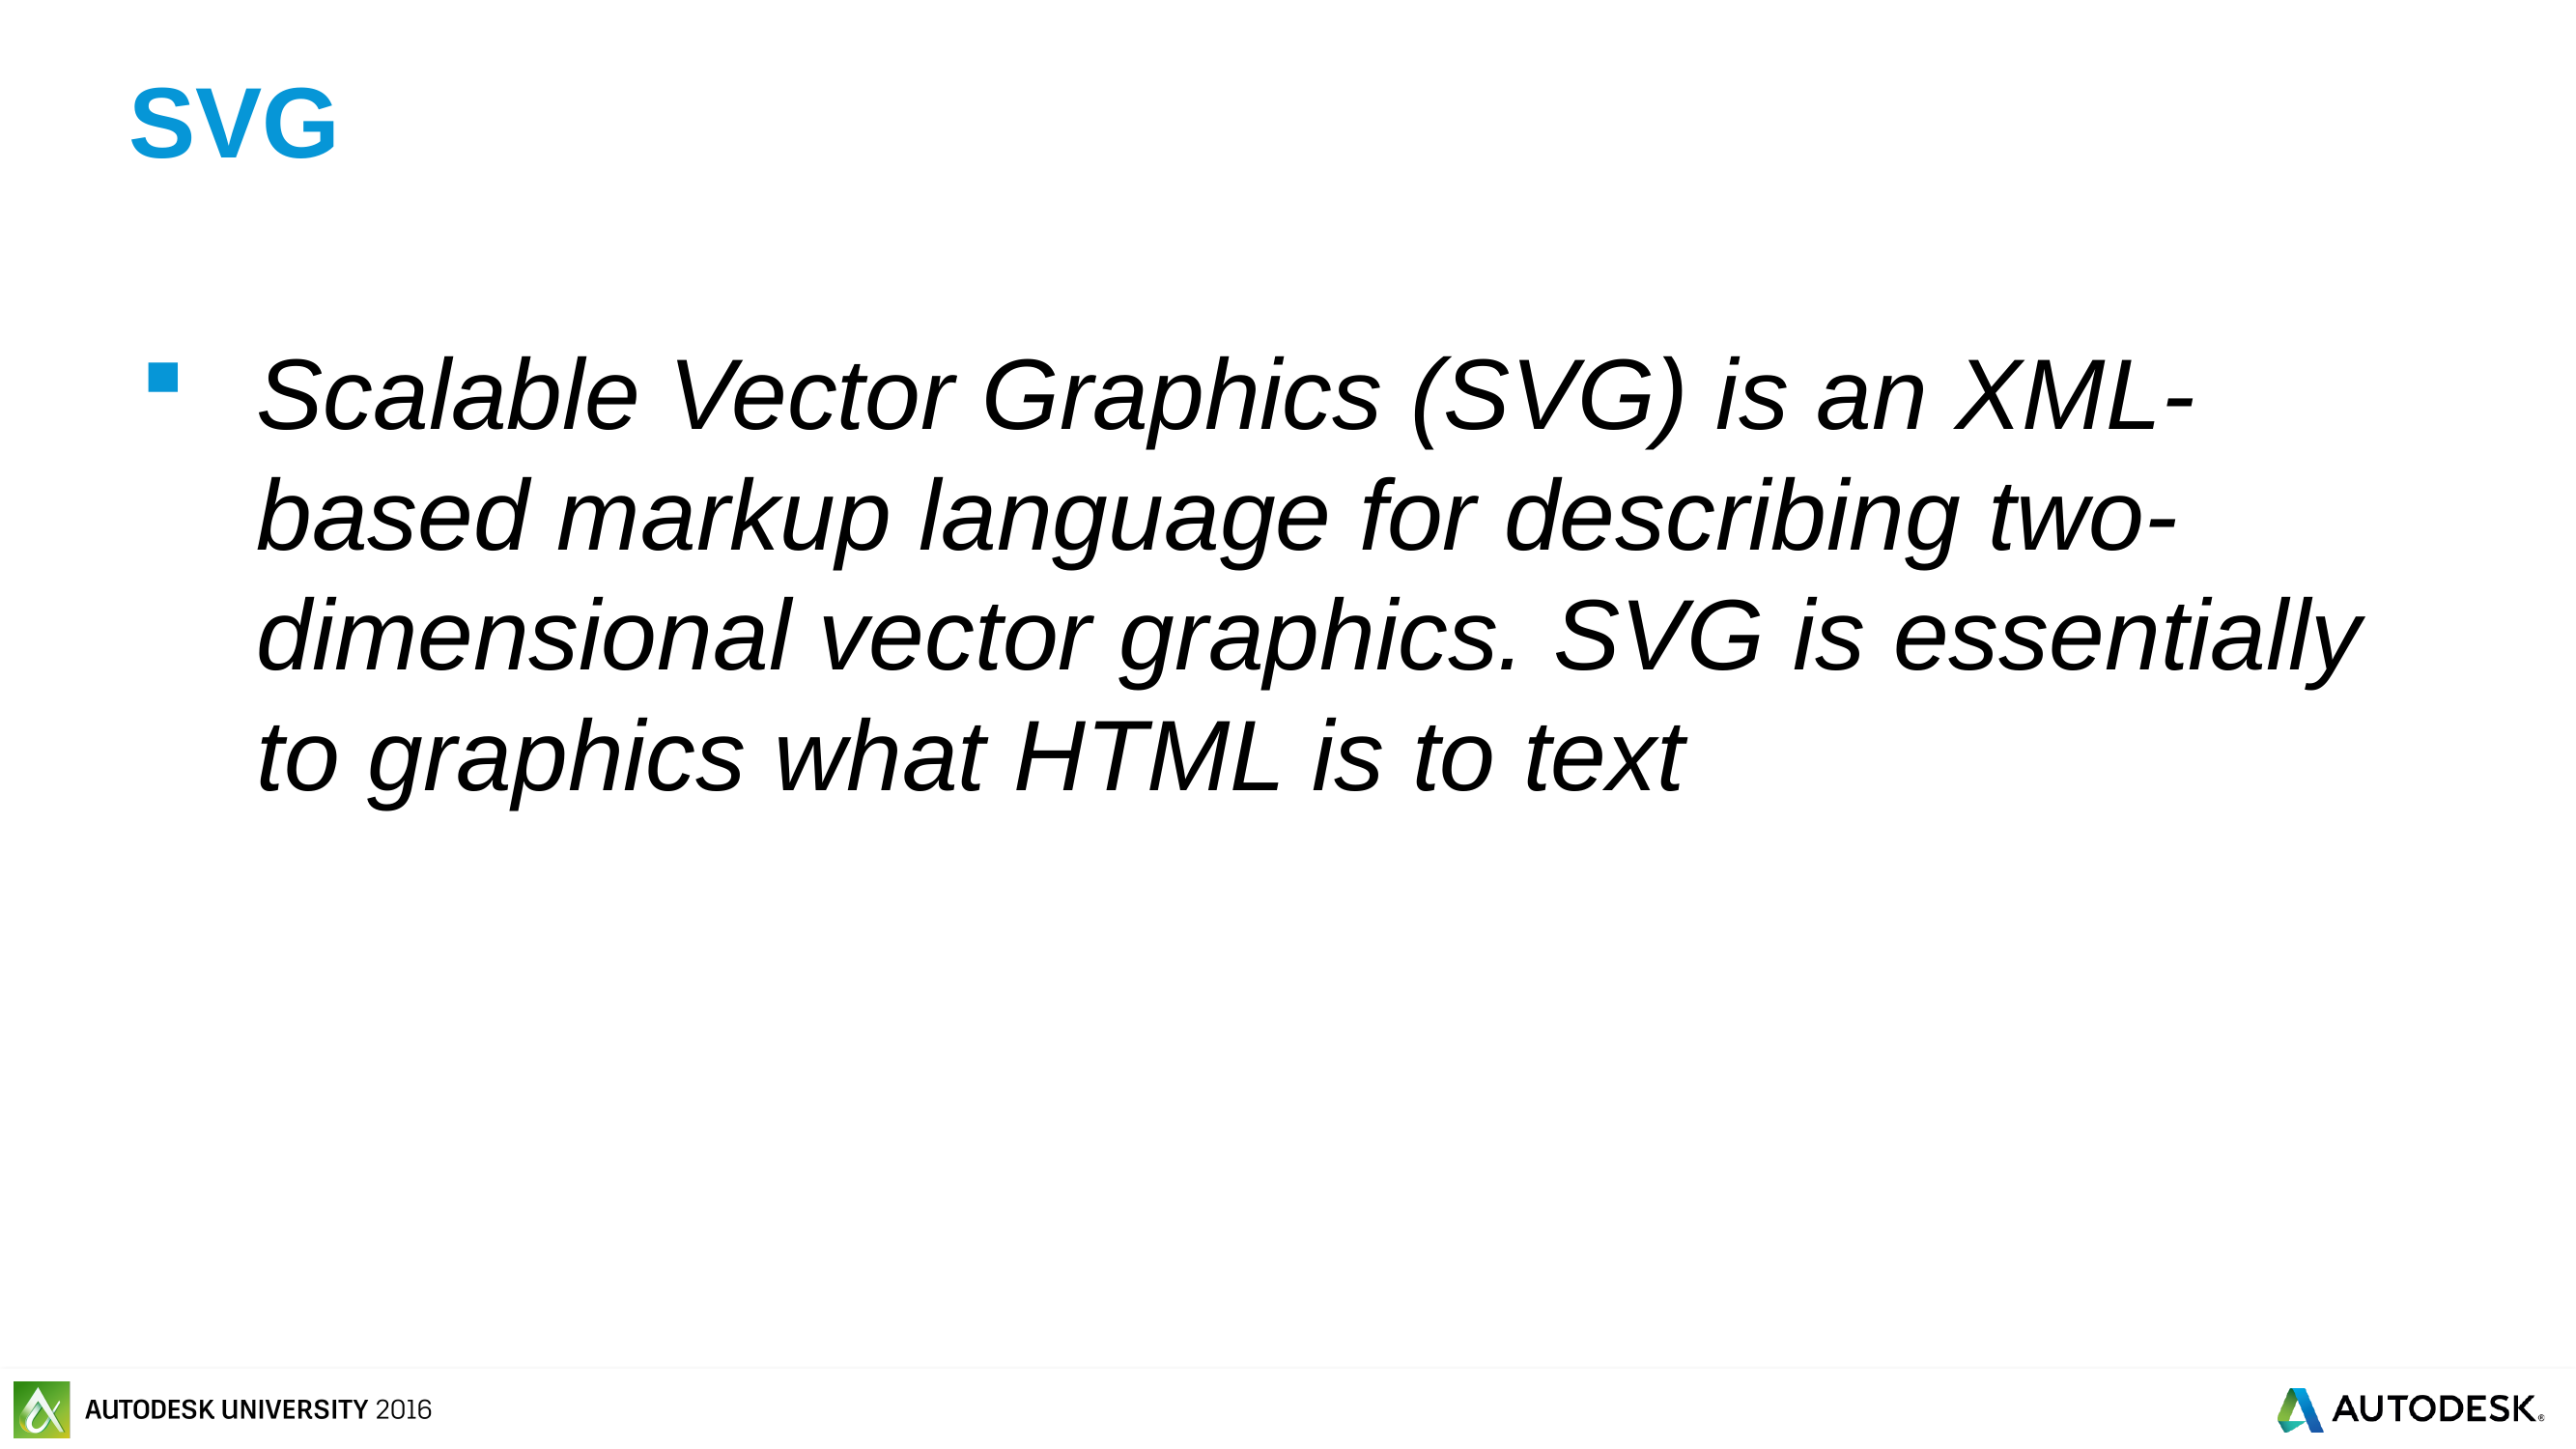

# SVG
Scalable Vector Graphics (SVG) is an XML-based markup language for describing two-dimensional vector graphics. SVG is essentially to graphics what HTML is to text